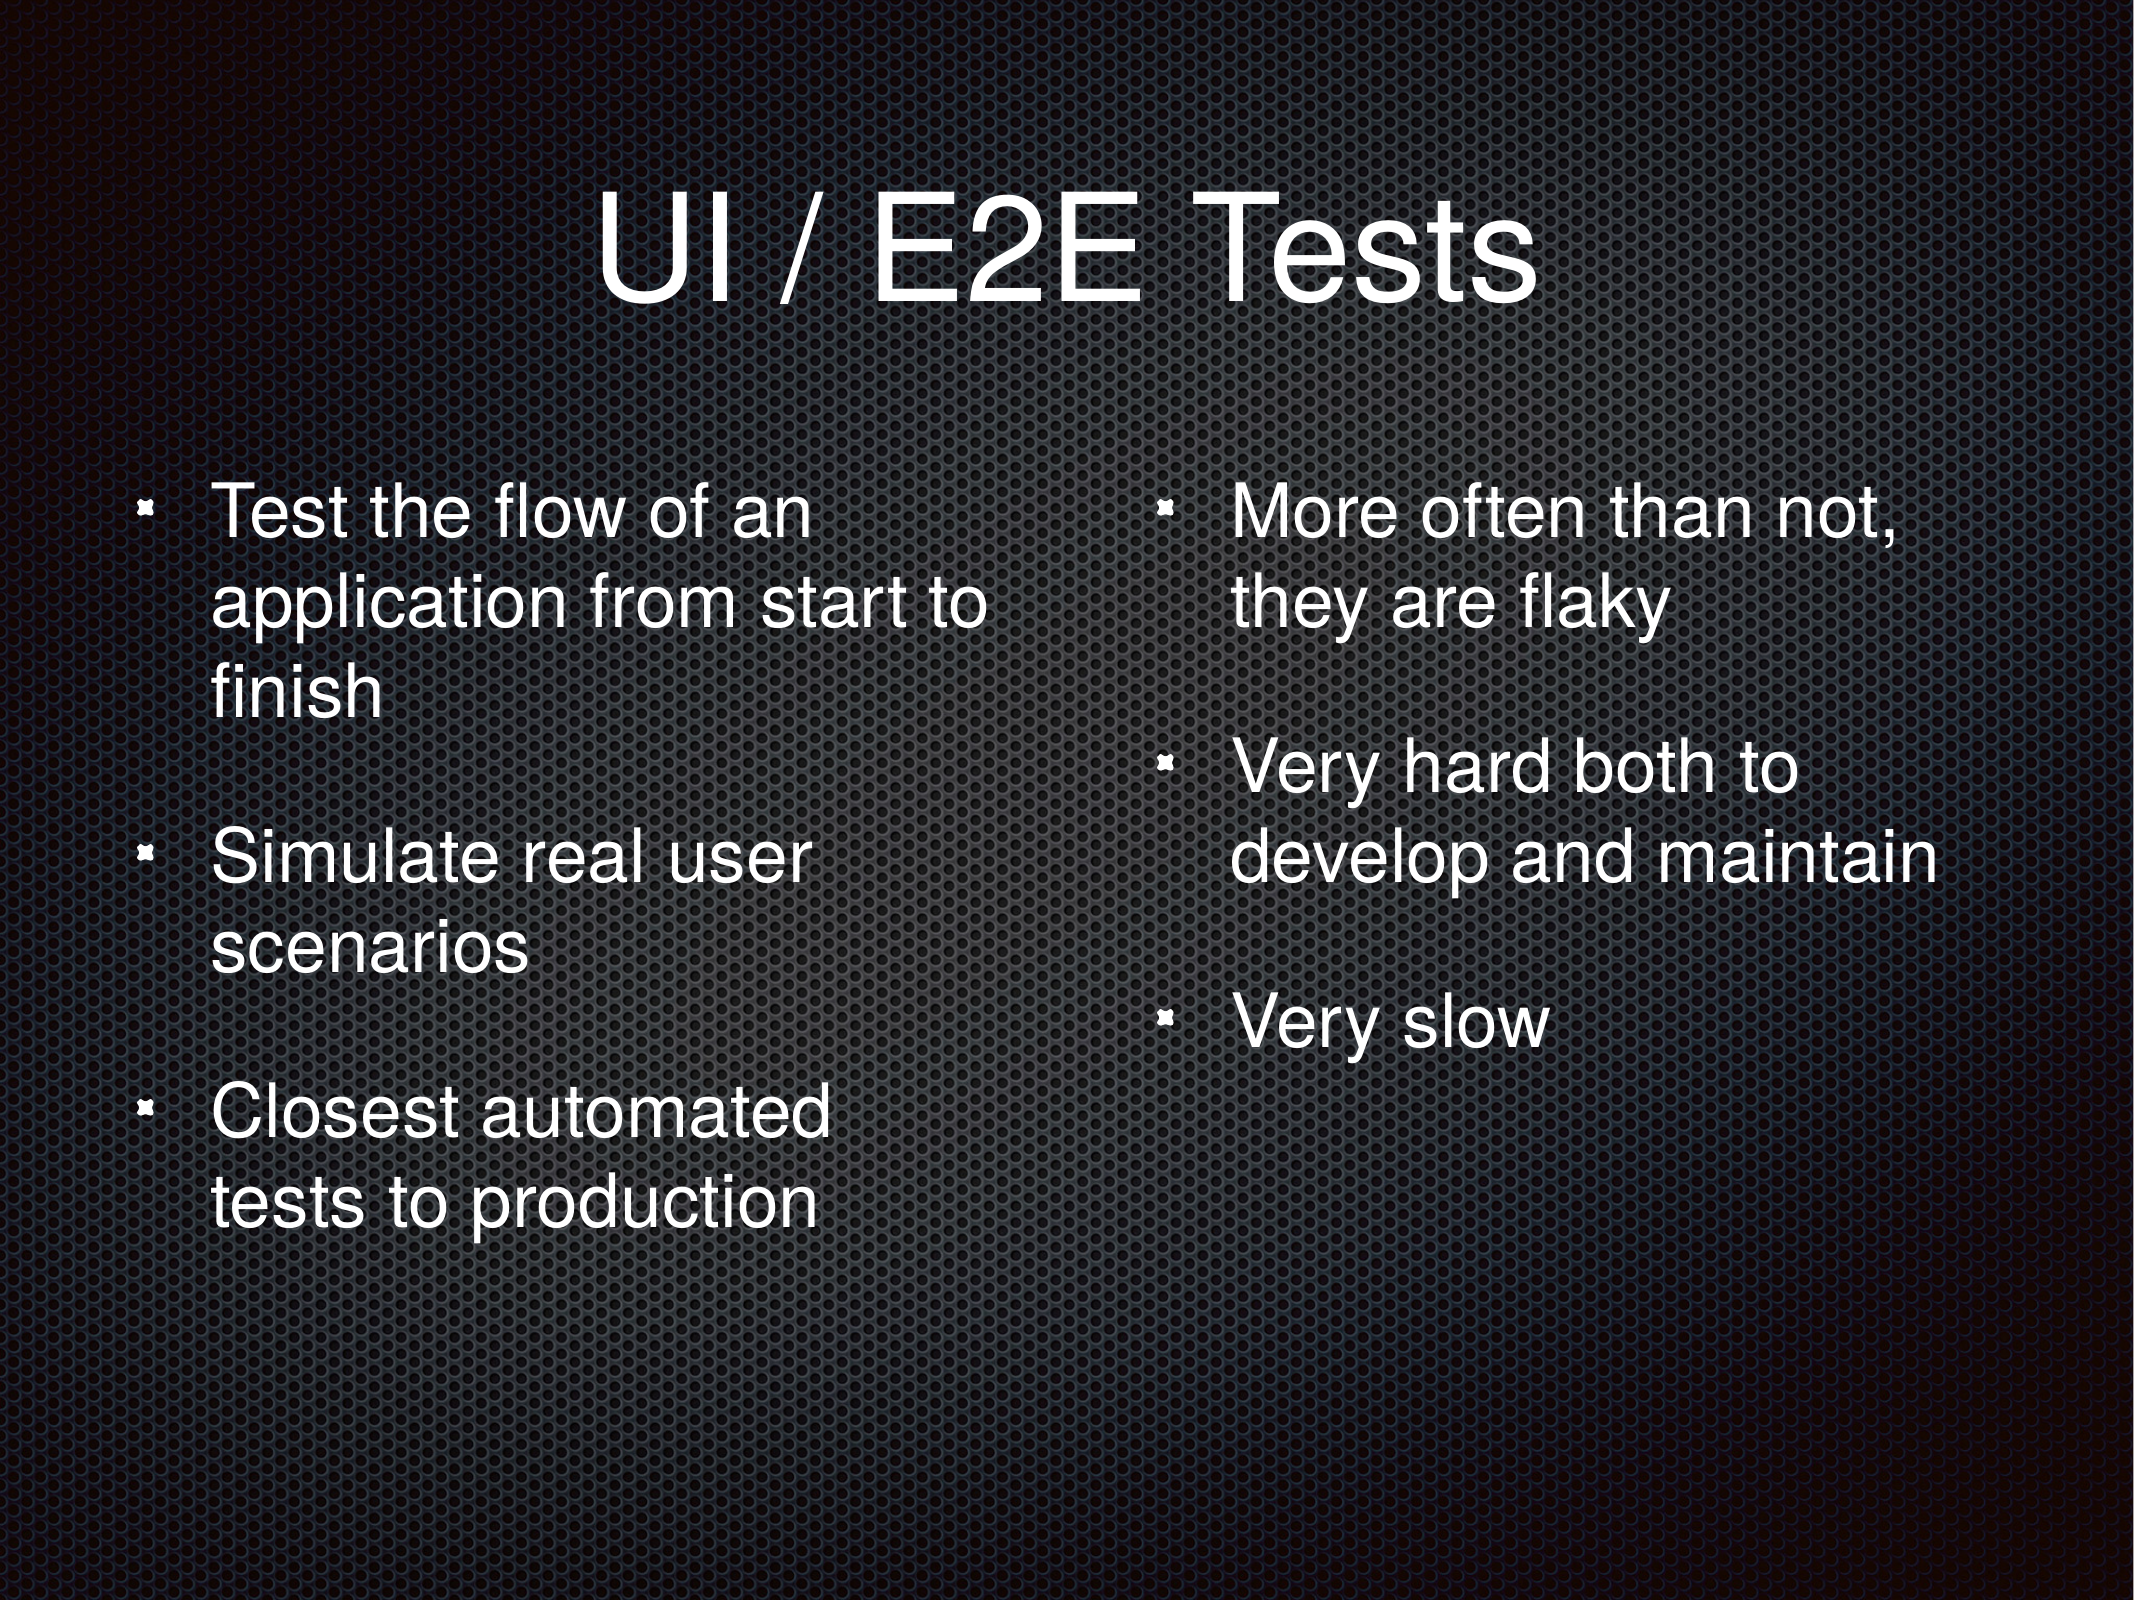

# UI / E2E Tests
Test the flow of an application from start to finish
Simulate real user scenarios
Closest automated tests to production
More often than not, they are flaky
Very hard both to develop and maintain
Very slow